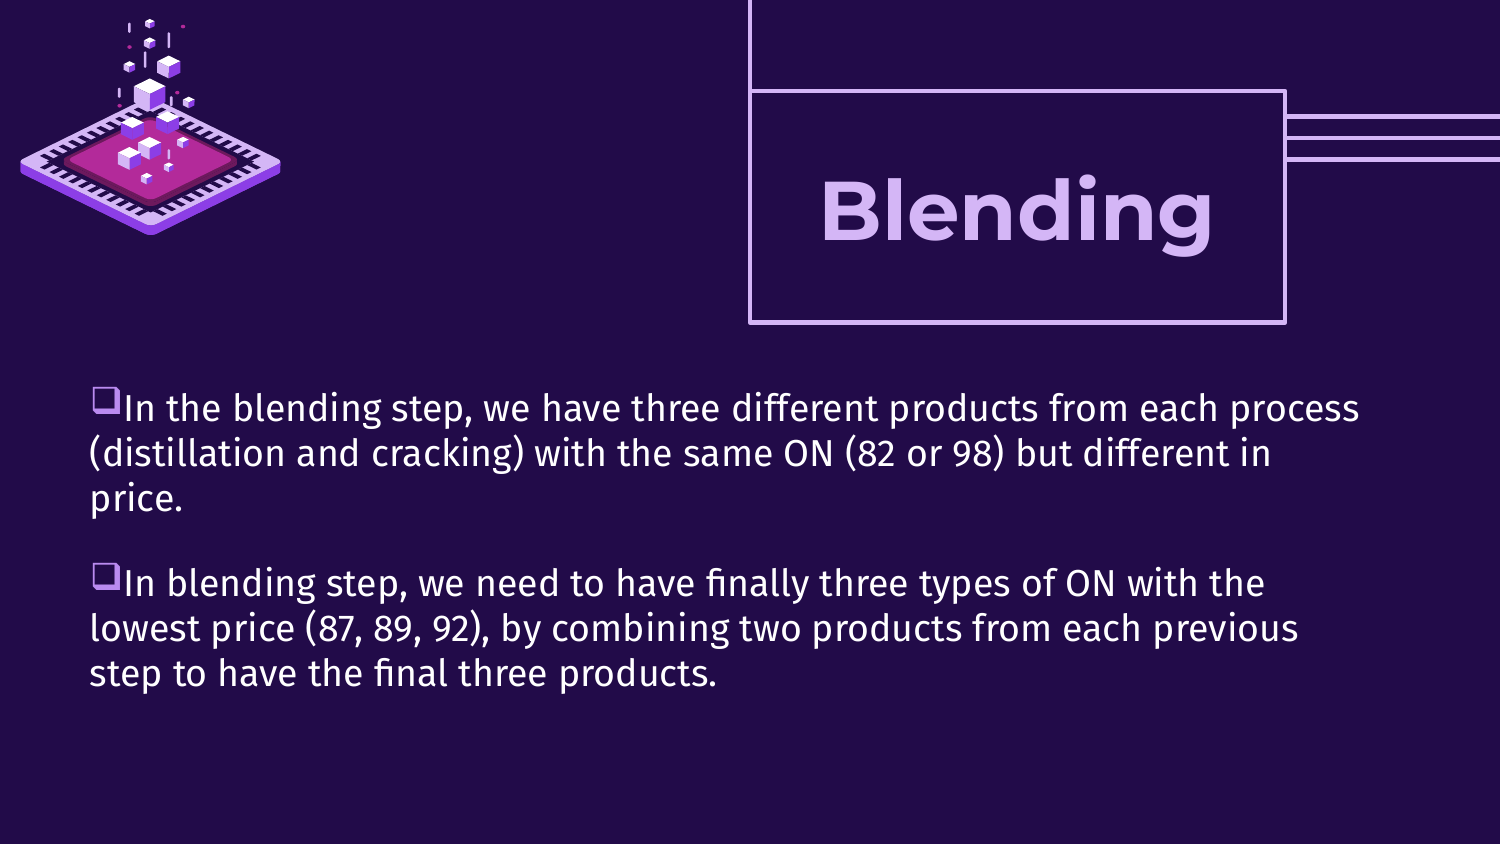

# Blending
In the blending step, we have three different products from each process (distillation and cracking) with the same ON (82 or 98) but different in price.

In blending step, we need to have finally three types of ON with the lowest price (87, 89, 92), by combining two products from each previous step to have the final three products.